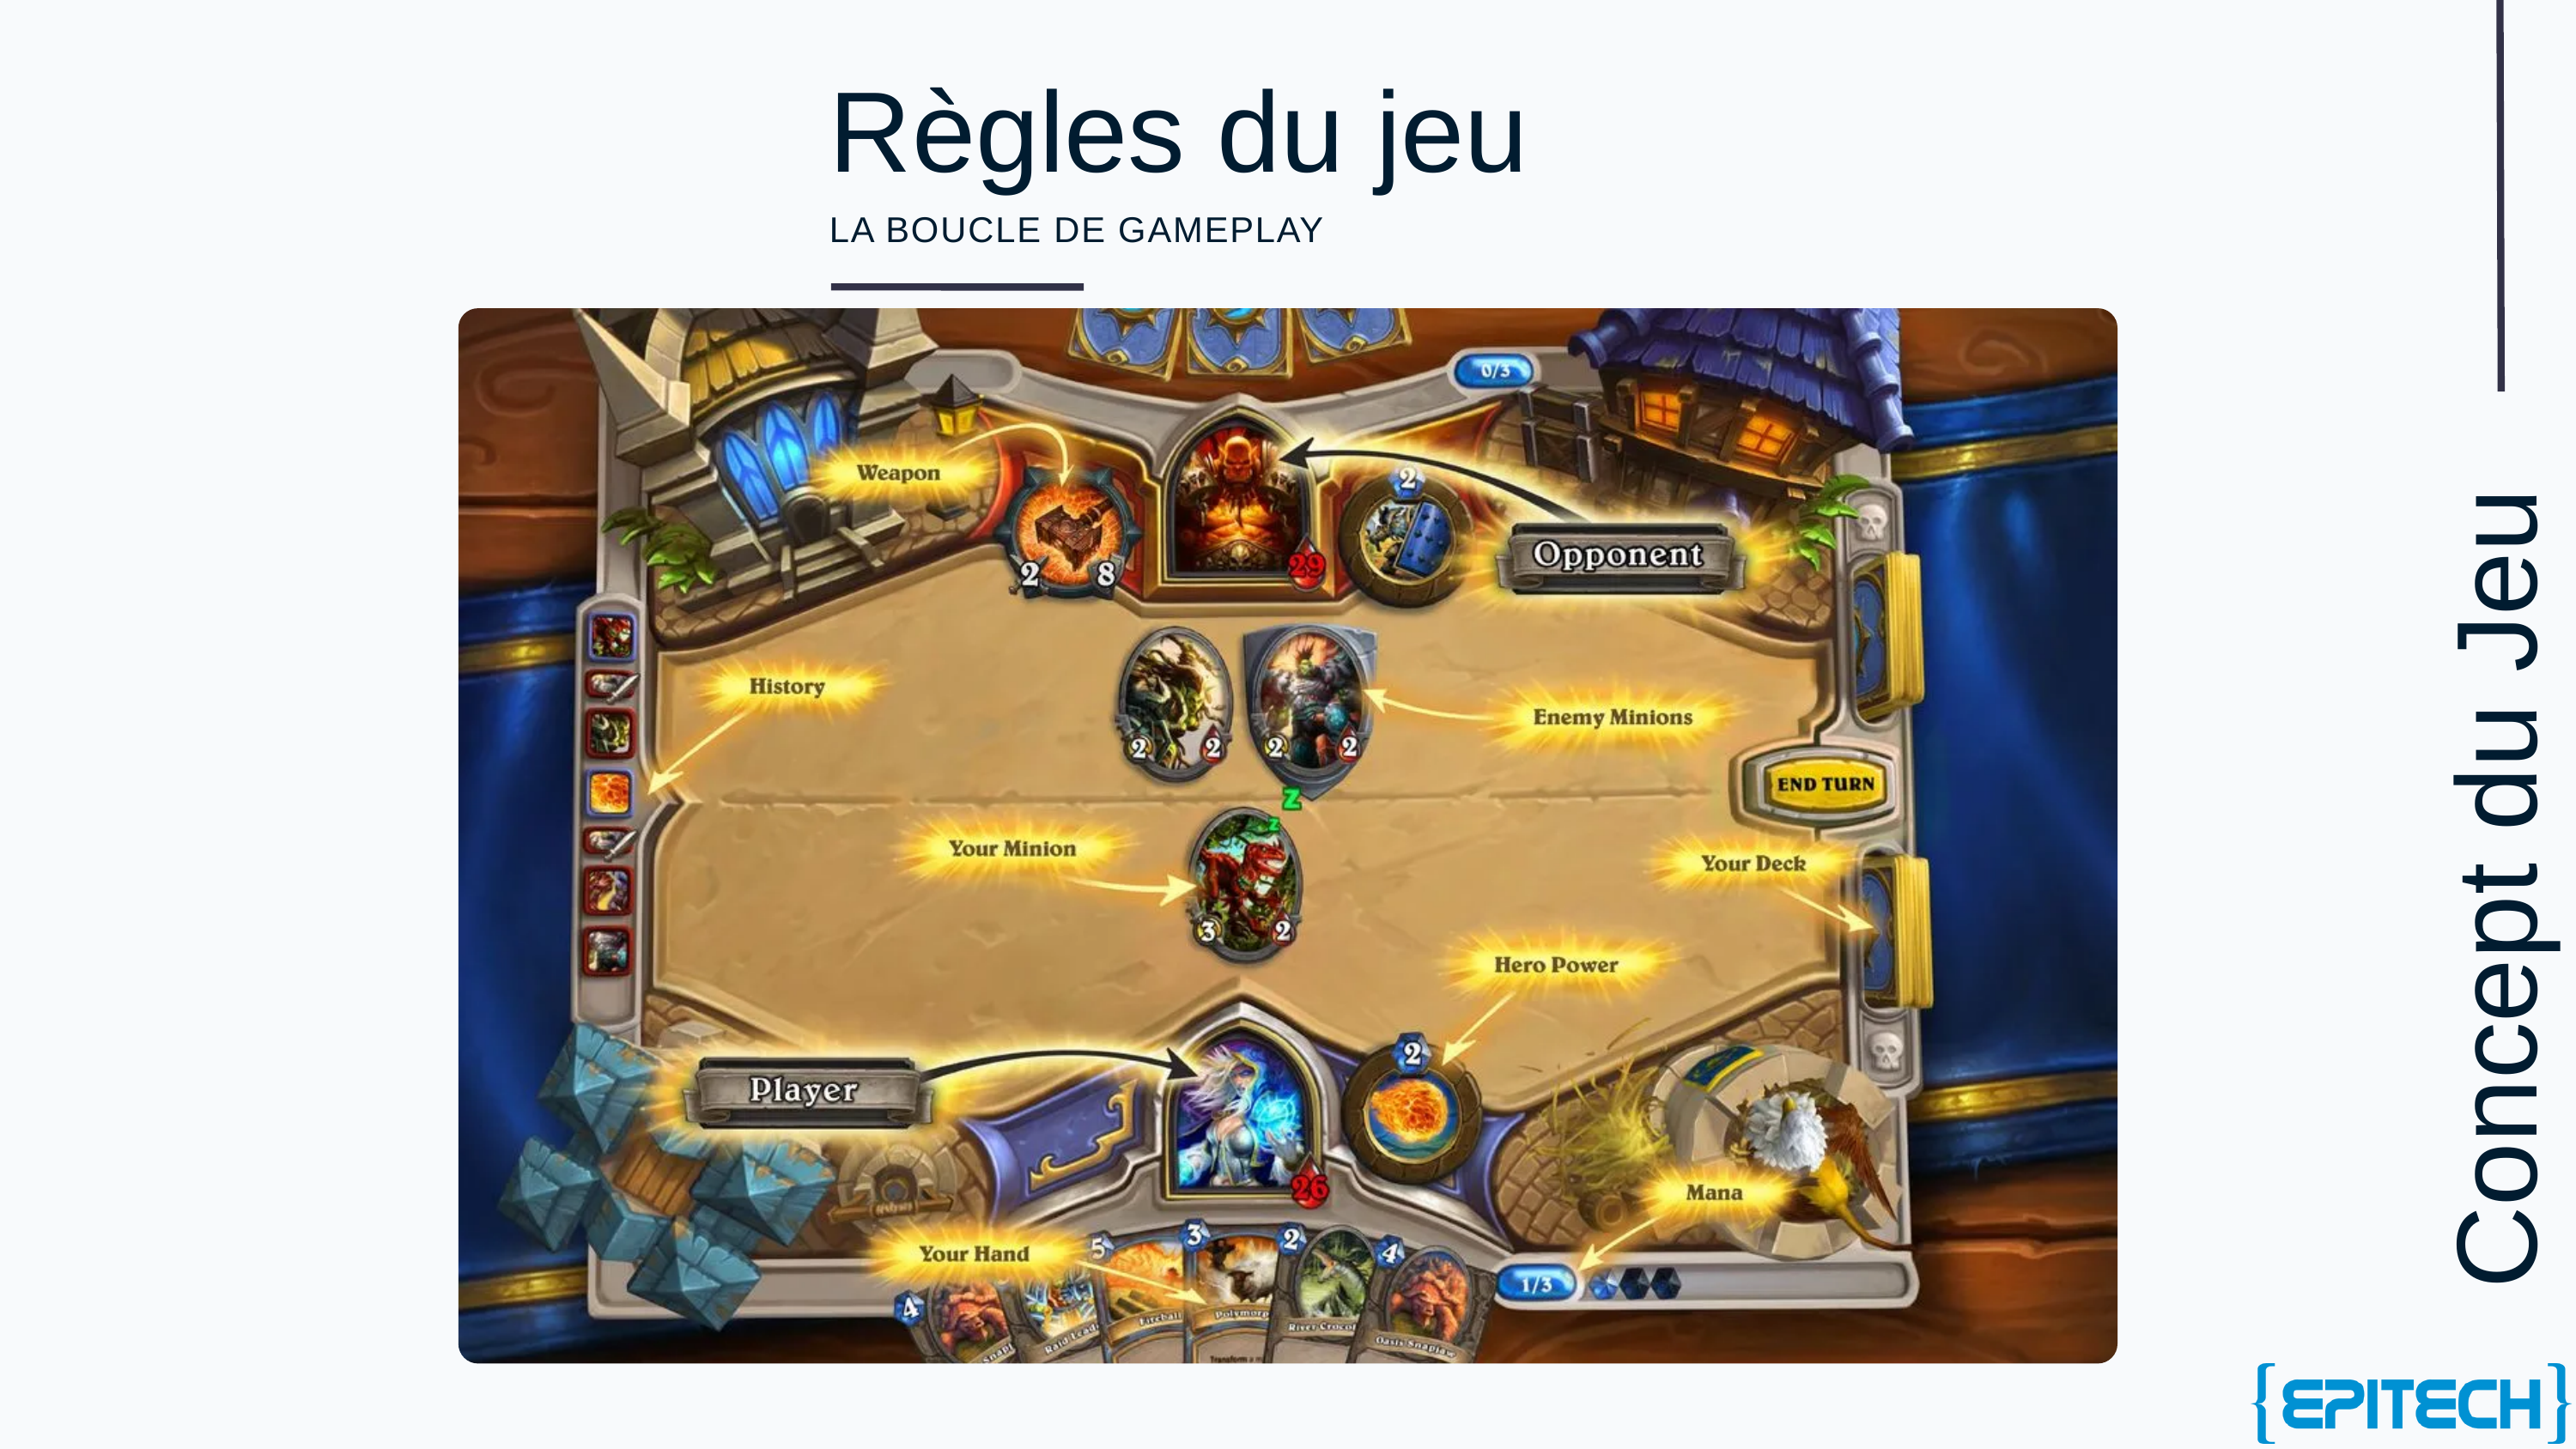

Concept du Jeu
Règles du jeu
LA BOUCLE DE GAMEPLAY